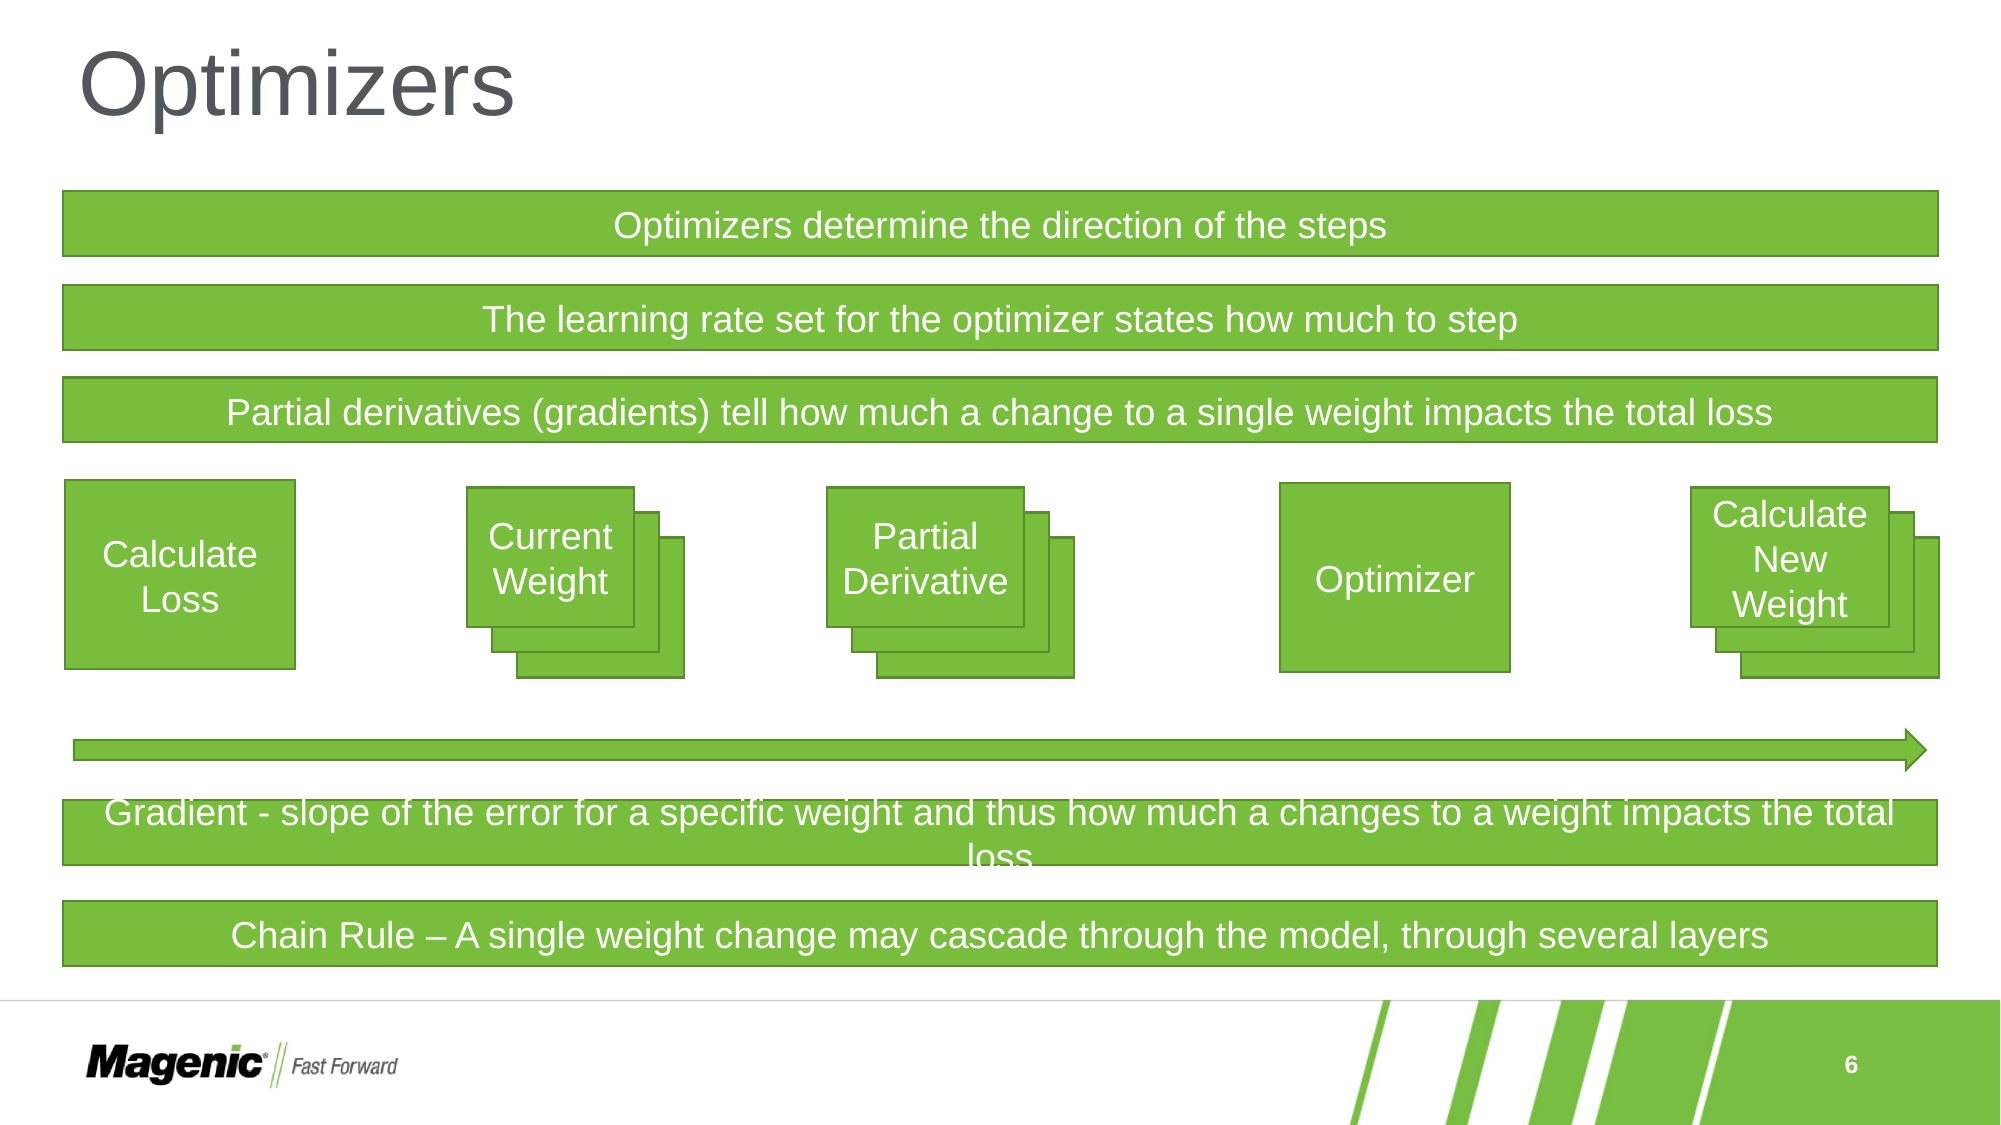

# Optimizers
Optimizers determine the direction of the steps
The learning rate set for the optimizer states how much to step
Partial derivatives (gradients) tell how much a change to a single weight impacts the total loss
Calculate Loss
Optimizer
Current
Weight
Partial Derivative
Calculate New Weight
Weight
Weight
Weight
Weight
Weight
Weight

Gradient - slope of the error for a specific weight and thus how much a changes to a weight impacts the total loss
Chain Rule – A single weight change may cascade through the model, through several layers